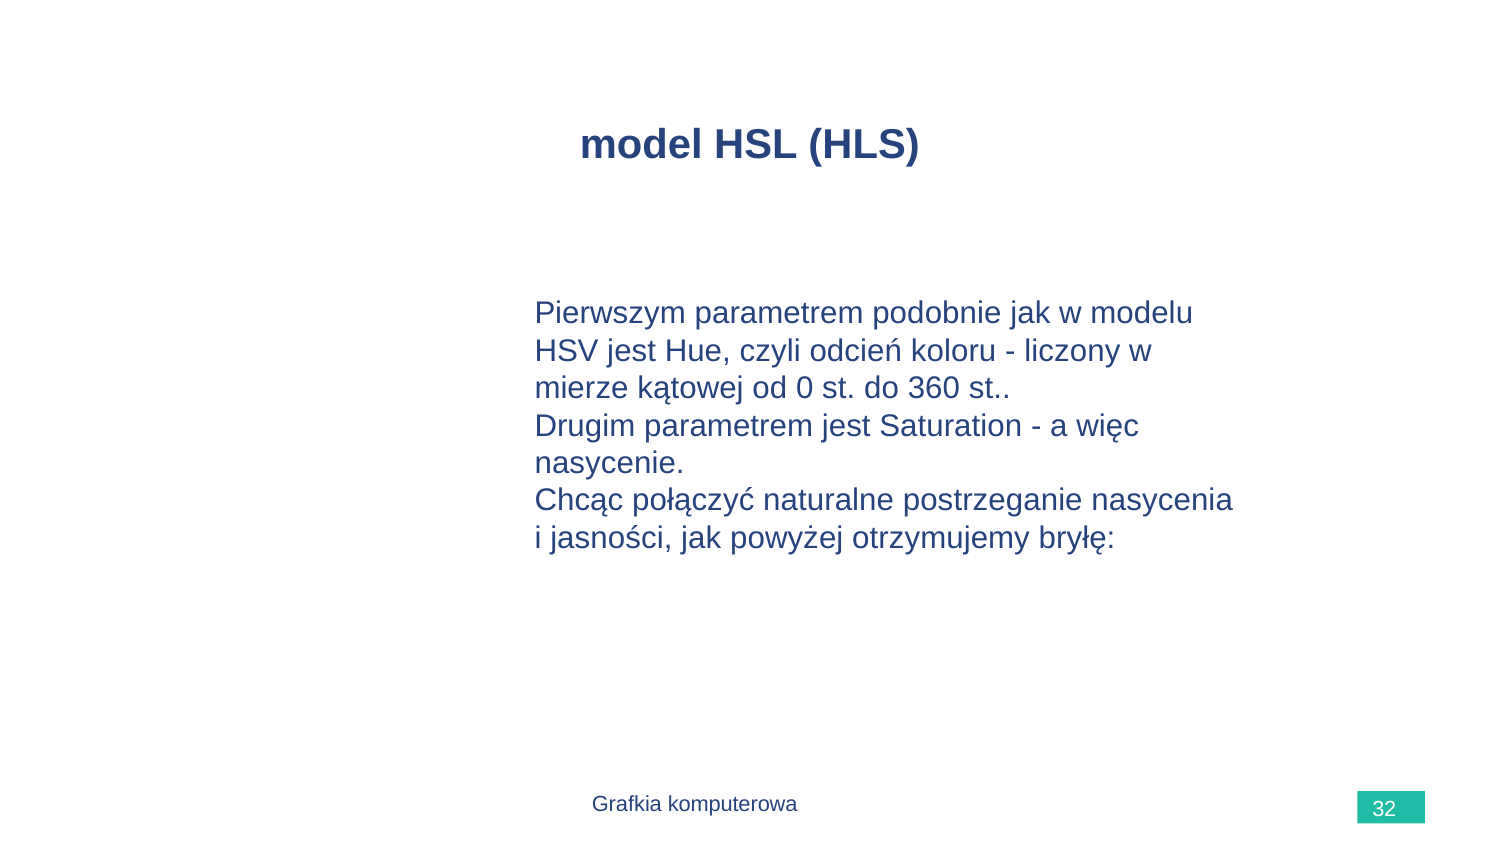

# model HSL (HLS)
Pierwszym parametrem podobnie jak w modelu HSV jest Hue, czyli odcień koloru - liczony w mierze kątowej od 0 st. do 360 st..
Drugim parametrem jest Saturation - a więc nasycenie.
Chcąc połączyć naturalne postrzeganie nasycenia i jasności, jak powyżej otrzymujemy bryłę:
Grafkia komputerowa
32